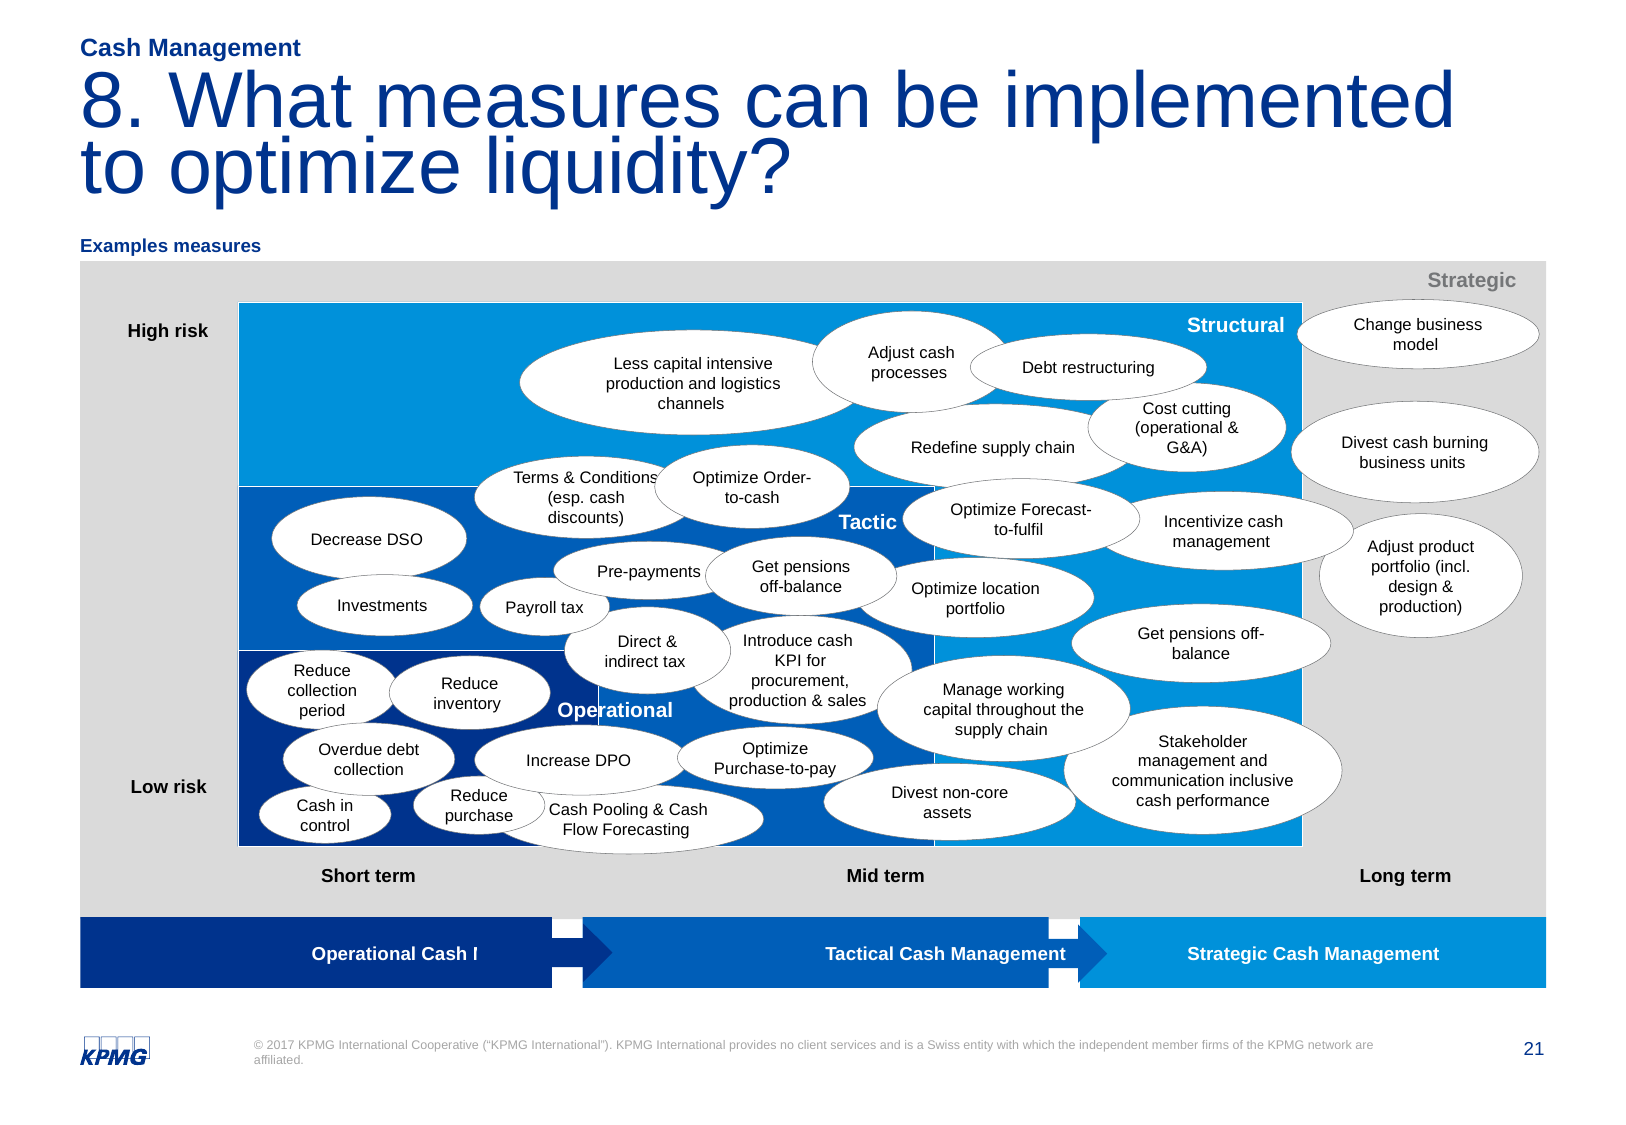

Cash Management
# 8. What measures can be implemented to optimize liquidity?
Examples measures
Strategic

Structural
Change business model

Adjust cash processes
High risk
Less capital intensive production and logistics channels
Debt restructuring
Cost cutting (operational & G&A)
Divest cash burning business units
Redefine supply chain
Optimize Order-to-cash
Terms & Conditions (esp. cash discounts)
Optimize Forecast-to-fulfil

Incentivize cash management
Tactic
Decrease DSO
Adjust product portfolio (incl. design & production)
Get pensions off-balance
Pre-payments
Optimize location portfolio
Investments
Payroll tax
Get pensions off-balance
Direct & indirect tax
Introduce cash
KPI for procurement, production & sales
Reduce collection period

Manage working capital throughout the supply chain
Reduce inventory
Strategic Cash Management
Tactical Cash Management
Operational
Stakeholder management and communication inclusive cash performance
Operational Cash Management
Overdue debt collection
Increase DPO
Optimize Purchase-to-pay
Divest non-core assets
Low risk
Reduce purchase
Cash Pooling & Cash Flow Forecasting
Cash in control
Short term
Mid term
Long term